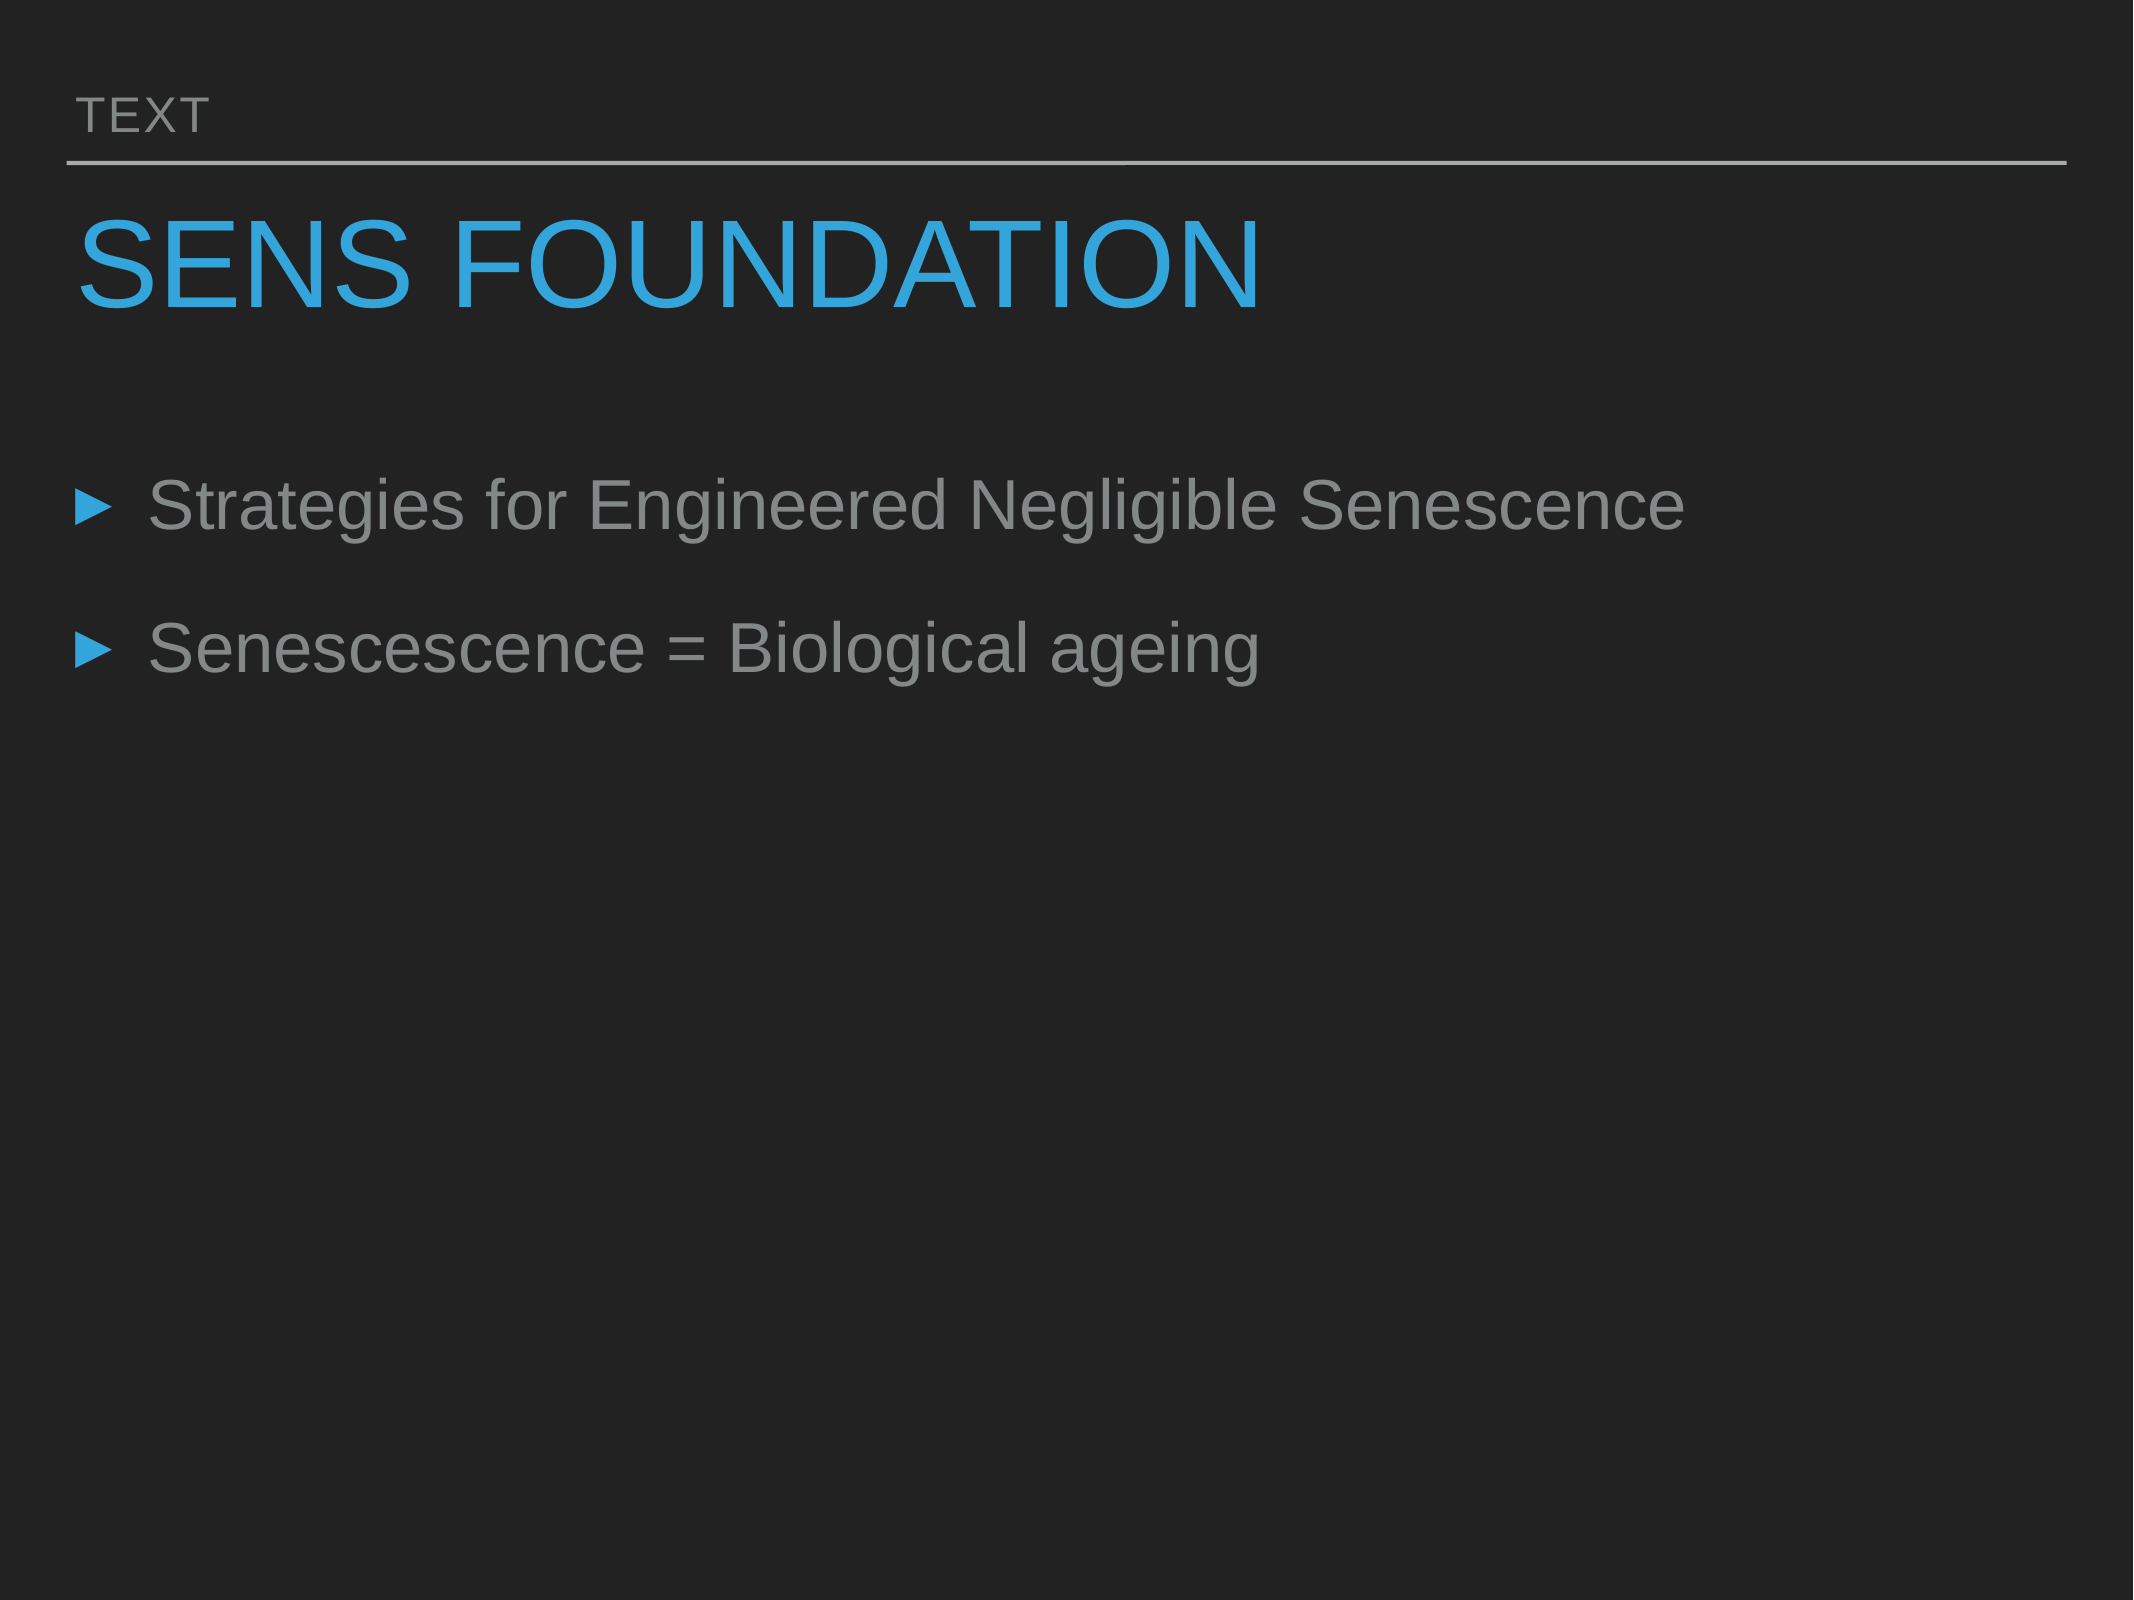

Text
# Sens Foundation
Strategies for Engineered Negligible Senescence
Senescescence = Biological ageing